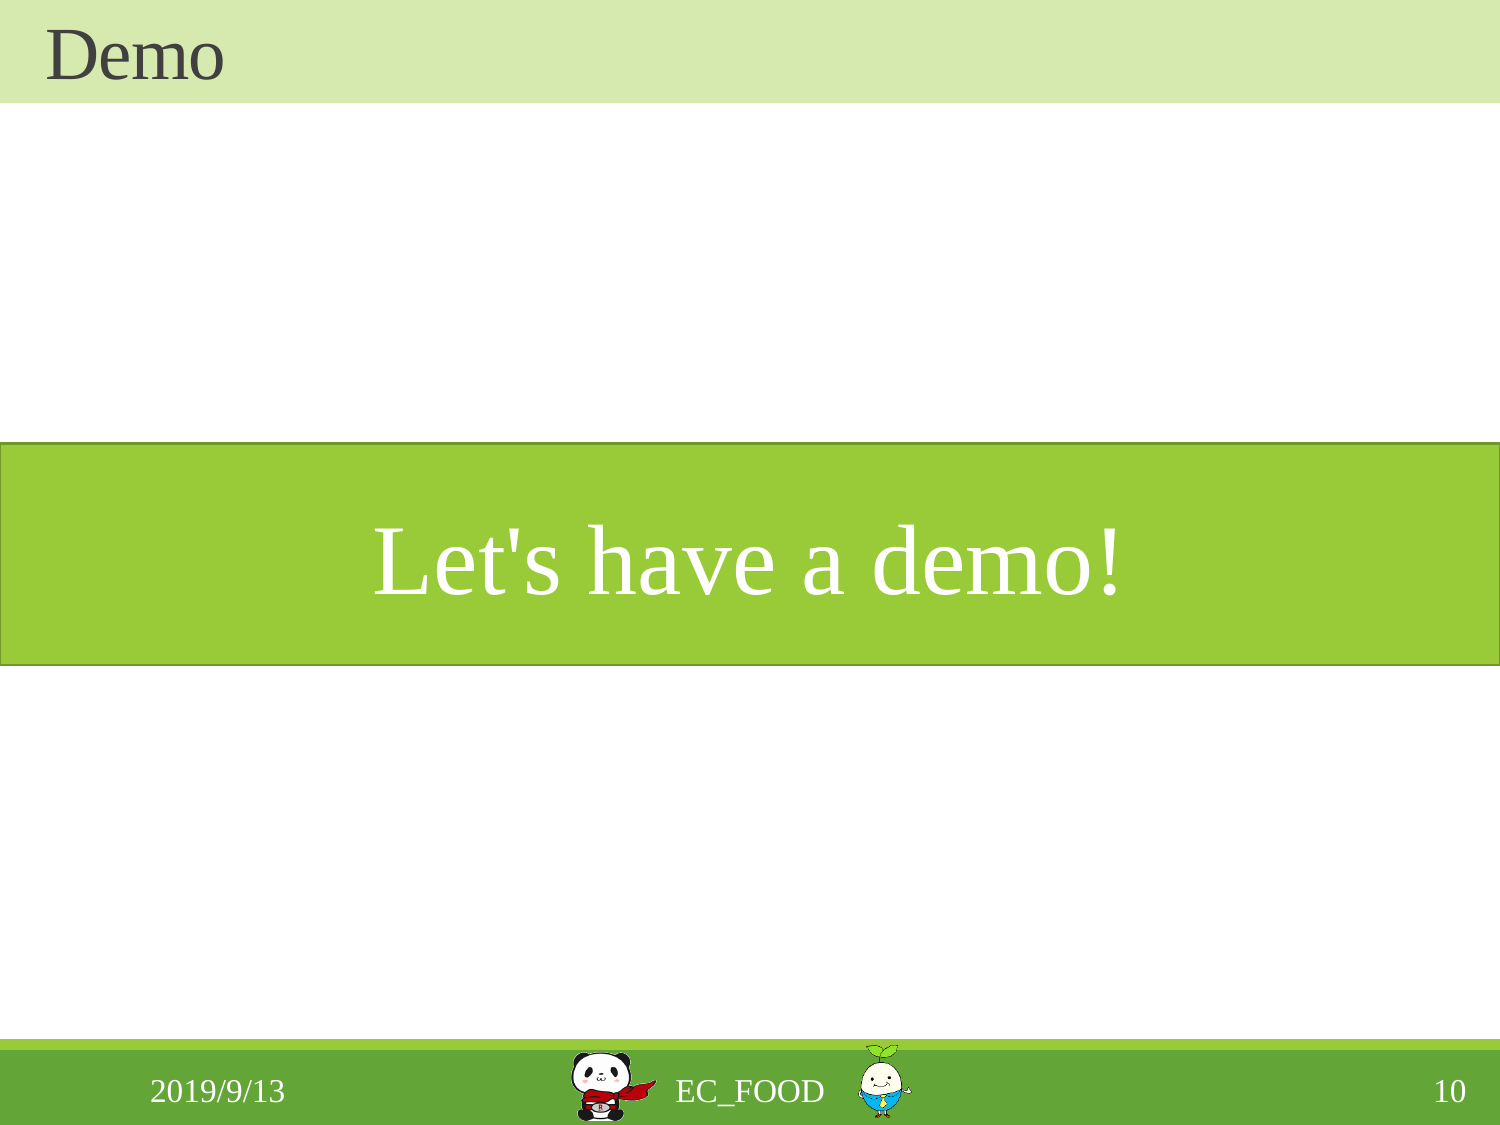

# Demo
Let's have a demo!
2019/9/13
ec_food
10